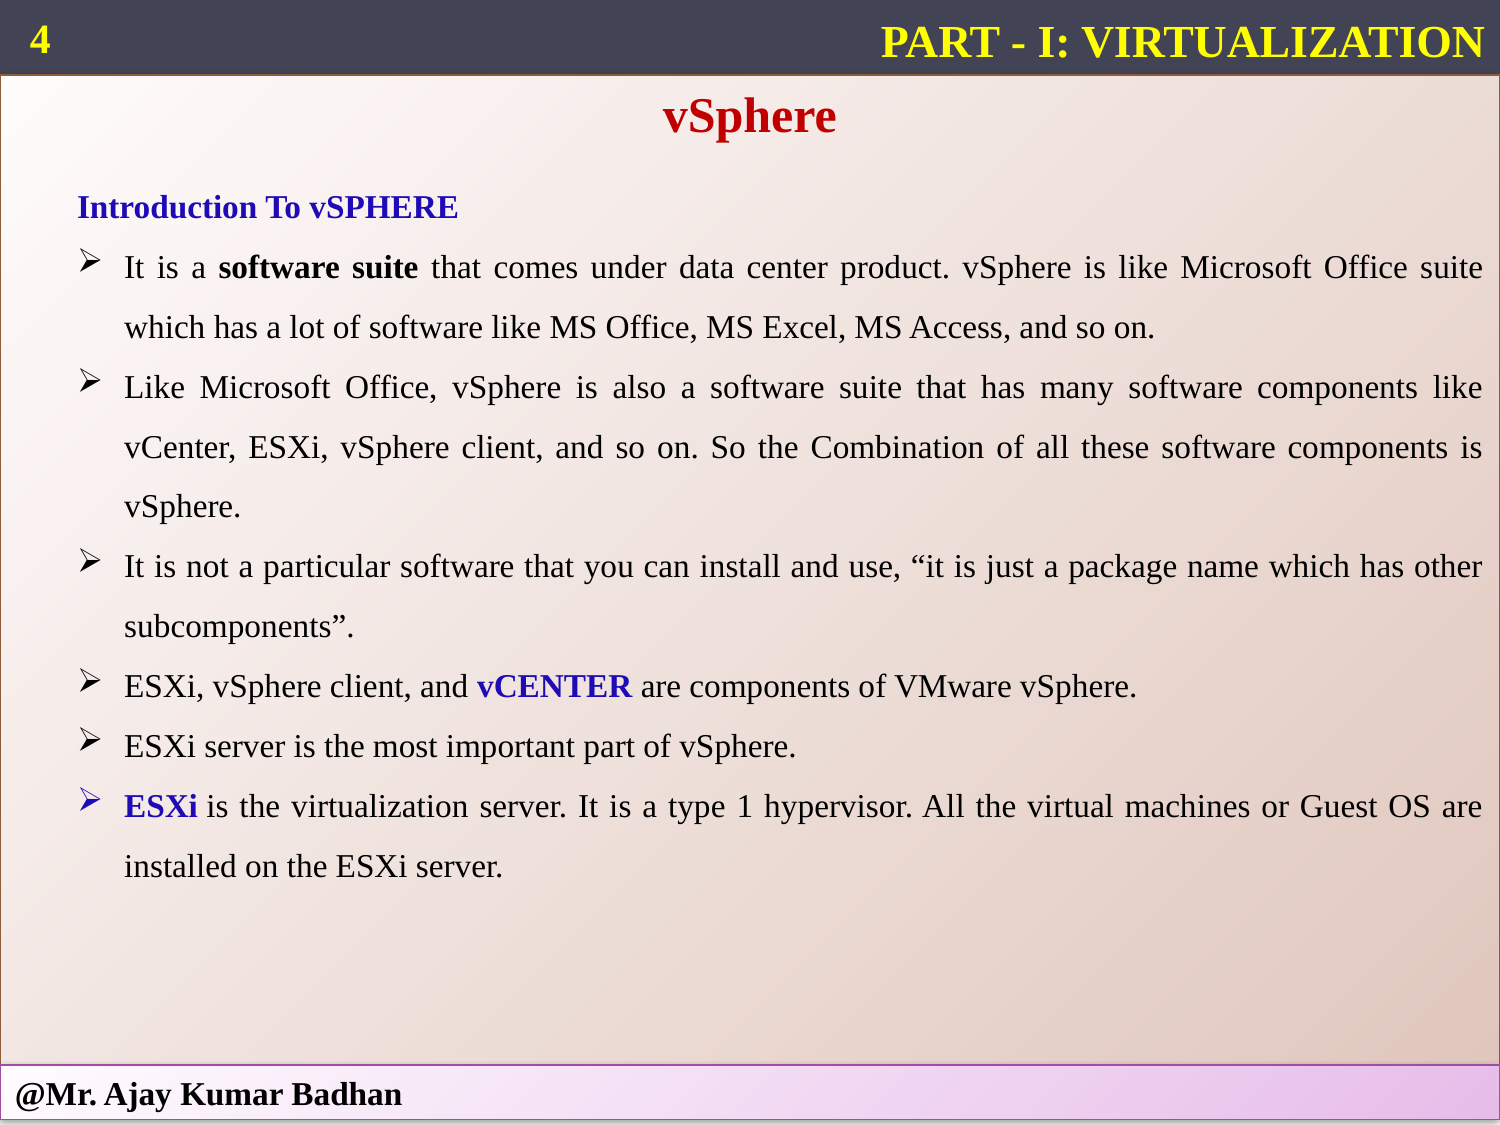

4
PART - I: VIRTUALIZATION

vSphere
Introduction To vSPHERE
It is a software suite that comes under data center product. vSphere is like Microsoft Office suite which has a lot of software like MS Office, MS Excel, MS Access, and so on.
Like Microsoft Office, vSphere is also a software suite that has many software components like vCenter, ESXi, vSphere client, and so on. So the Combination of all these software components is vSphere.
It is not a particular software that you can install and use, “it is just a package name which has other subcomponents”.
ESXi, vSphere client, and vCENTER are components of VMware vSphere.
ESXi server is the most important part of vSphere.
ESXi is the virtualization server. It is a type 1 hypervisor. All the virtual machines or Guest OS are installed on the ESXi server.

@Mr. Ajay Kumar Badhan